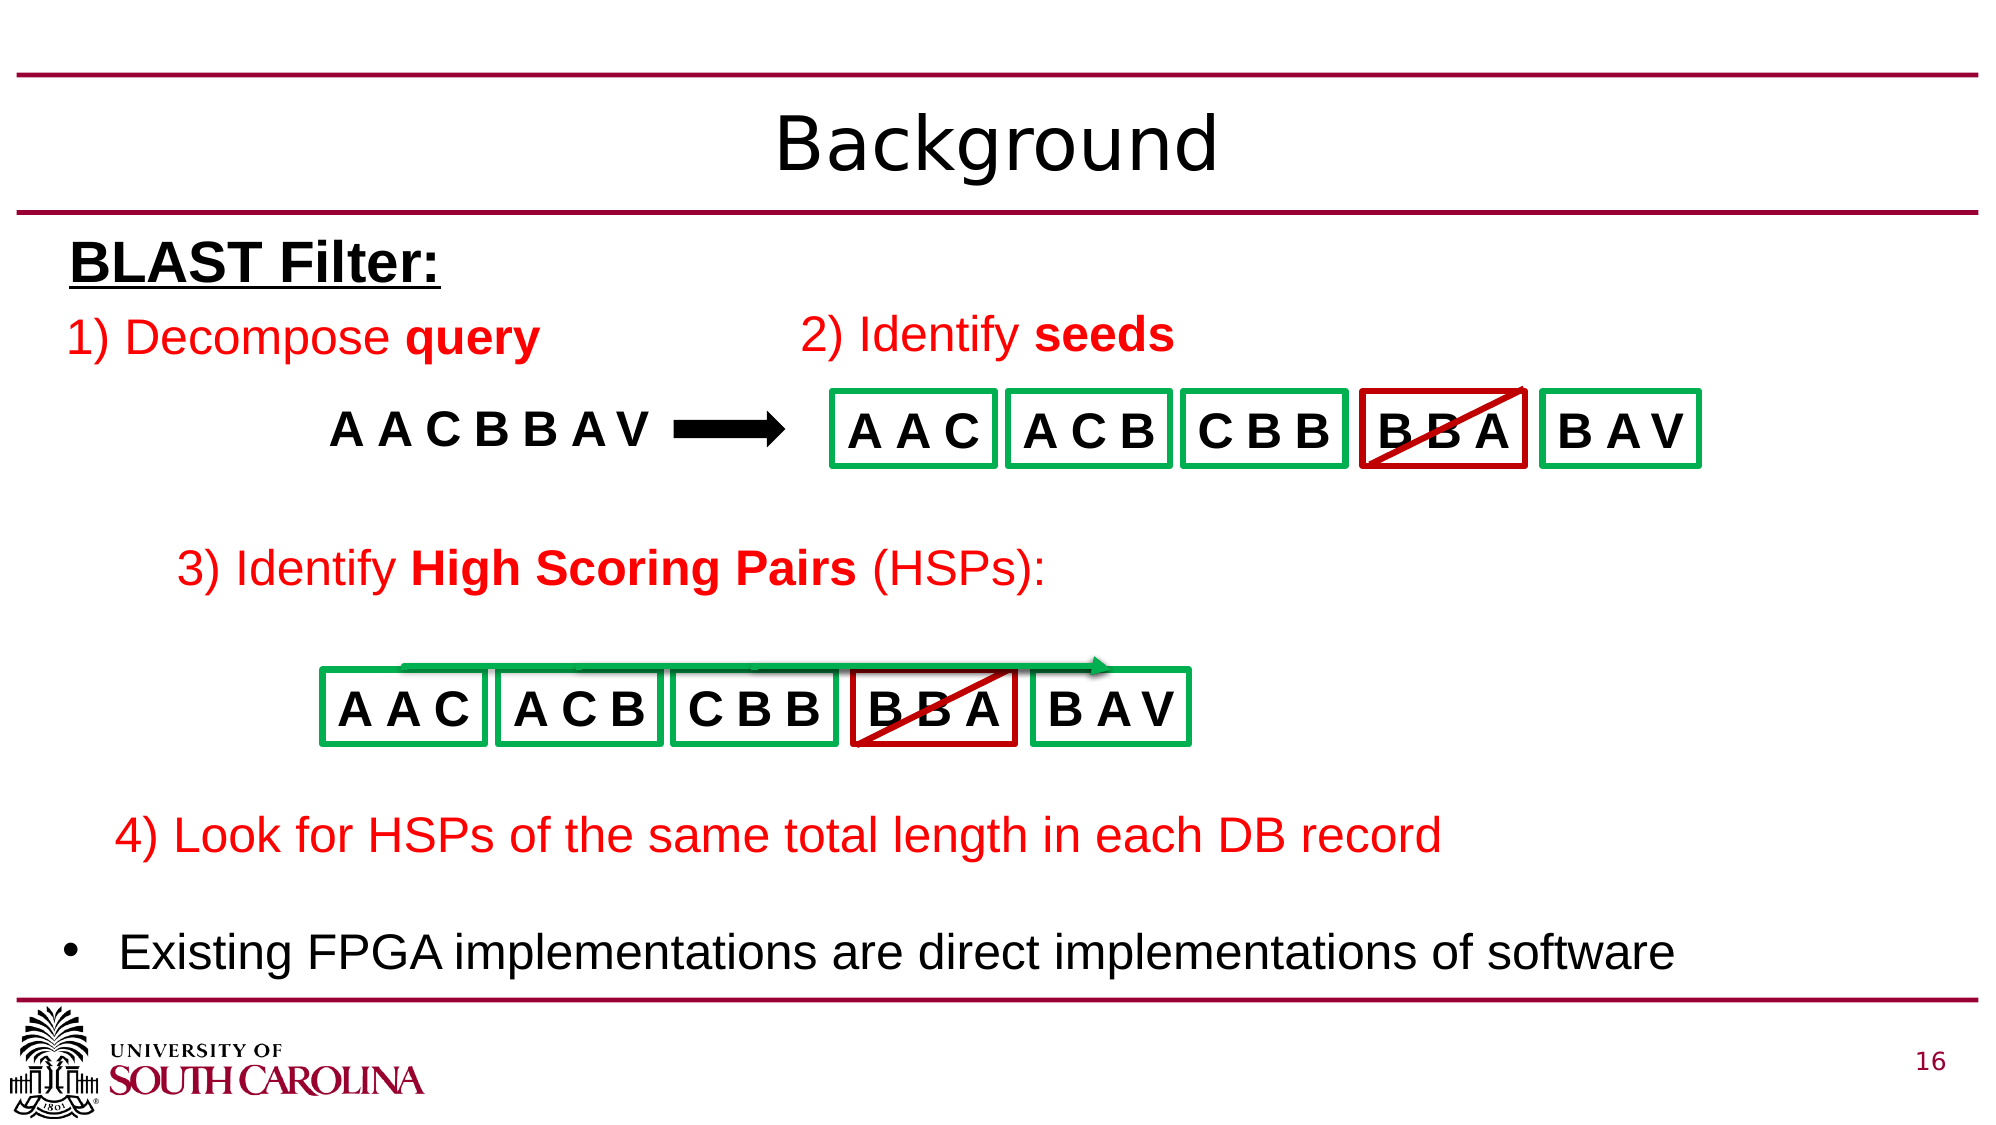

# Background
BLAST Filter:
2) Identify seeds
1) Decompose query
AACBBAV
CBB
AAC
ACB
BBA
BAV

3) Identify High Scoring Pairs (HSPs):
CBB
AAC
ACB
BBA
BAV
4) Look for HSPs of the same total length in each DB record
Existing FPGA implementations are direct implementations of software
 			 16